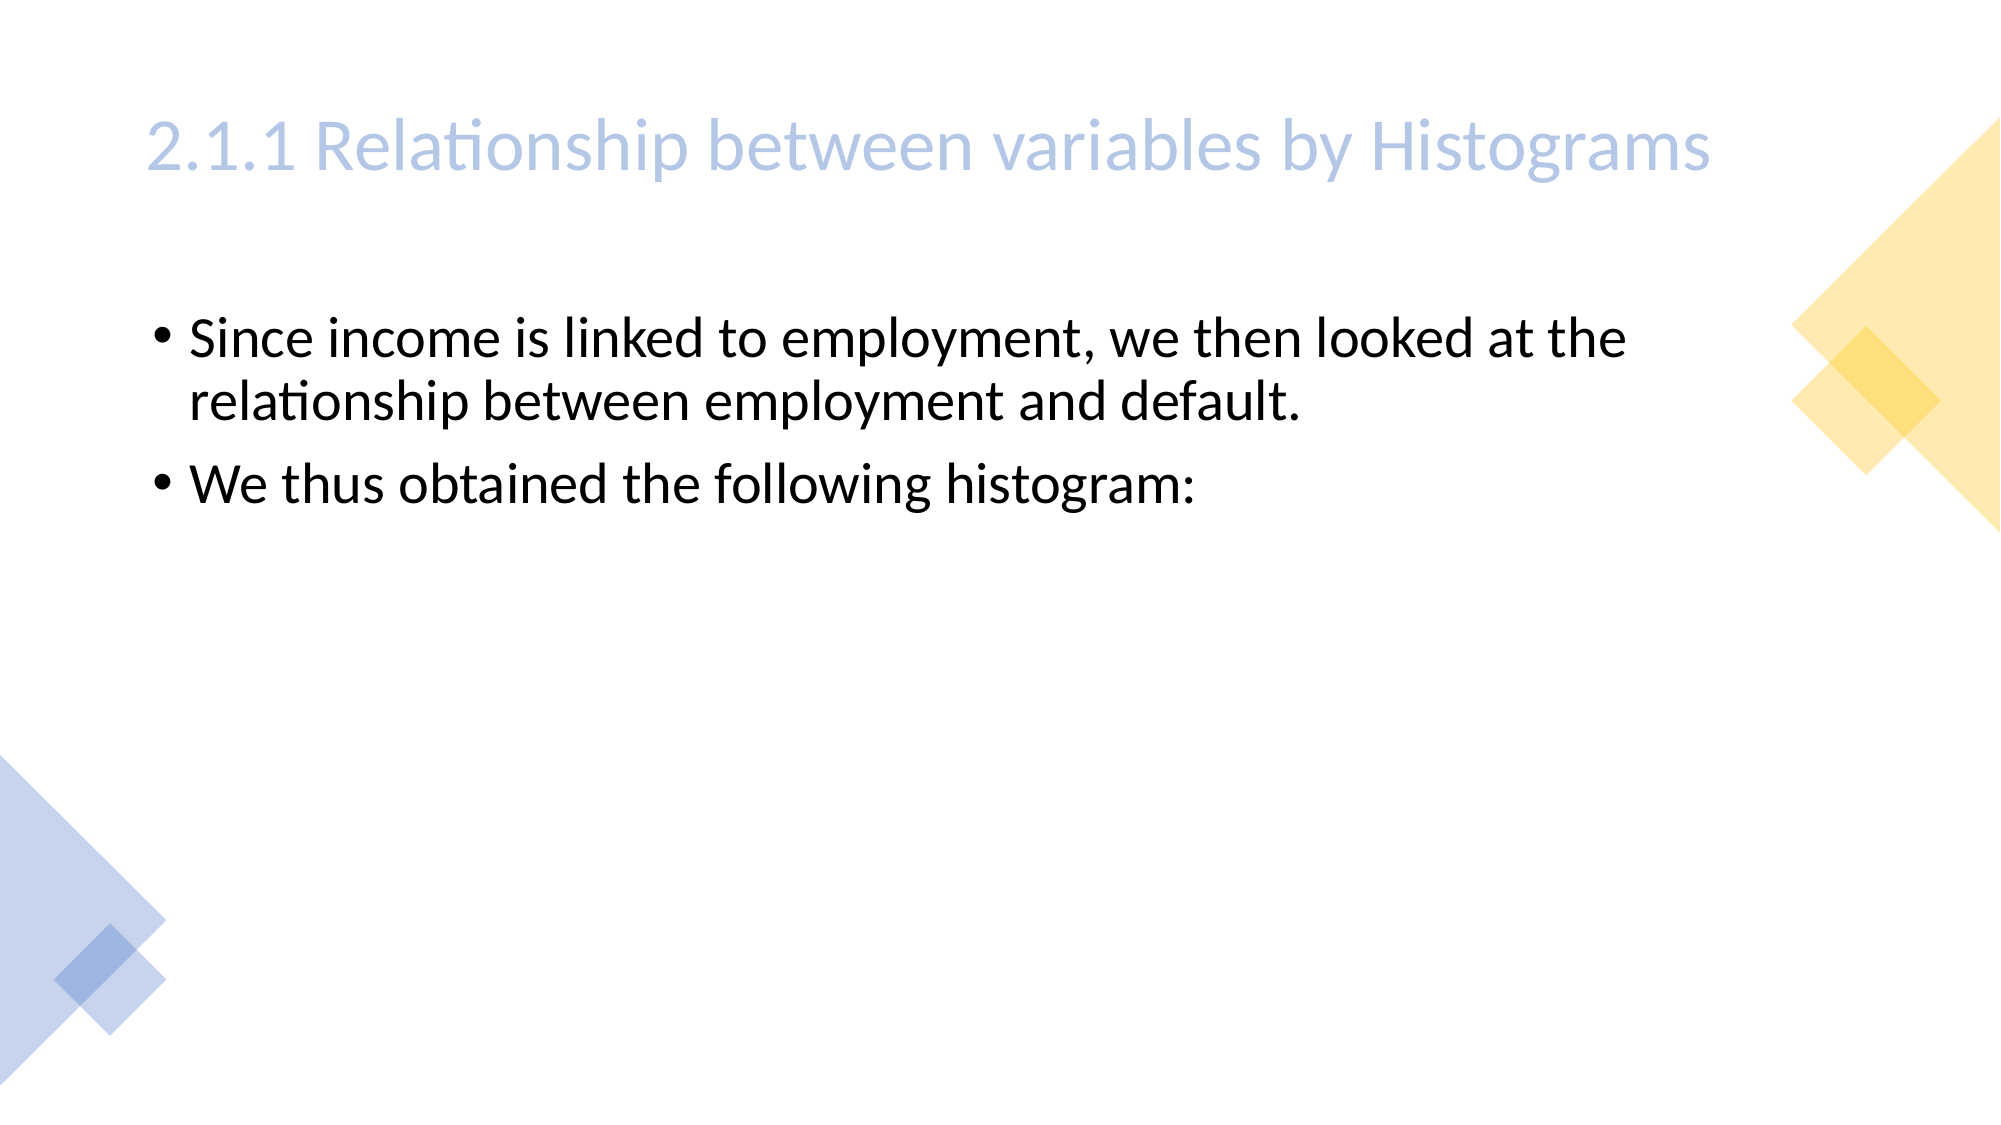

# 2.1.1 Relationship between variables by Histograms

Since income is linked to employment, we then looked at the relationship between employment and default.
We thus obtained the following histogram: